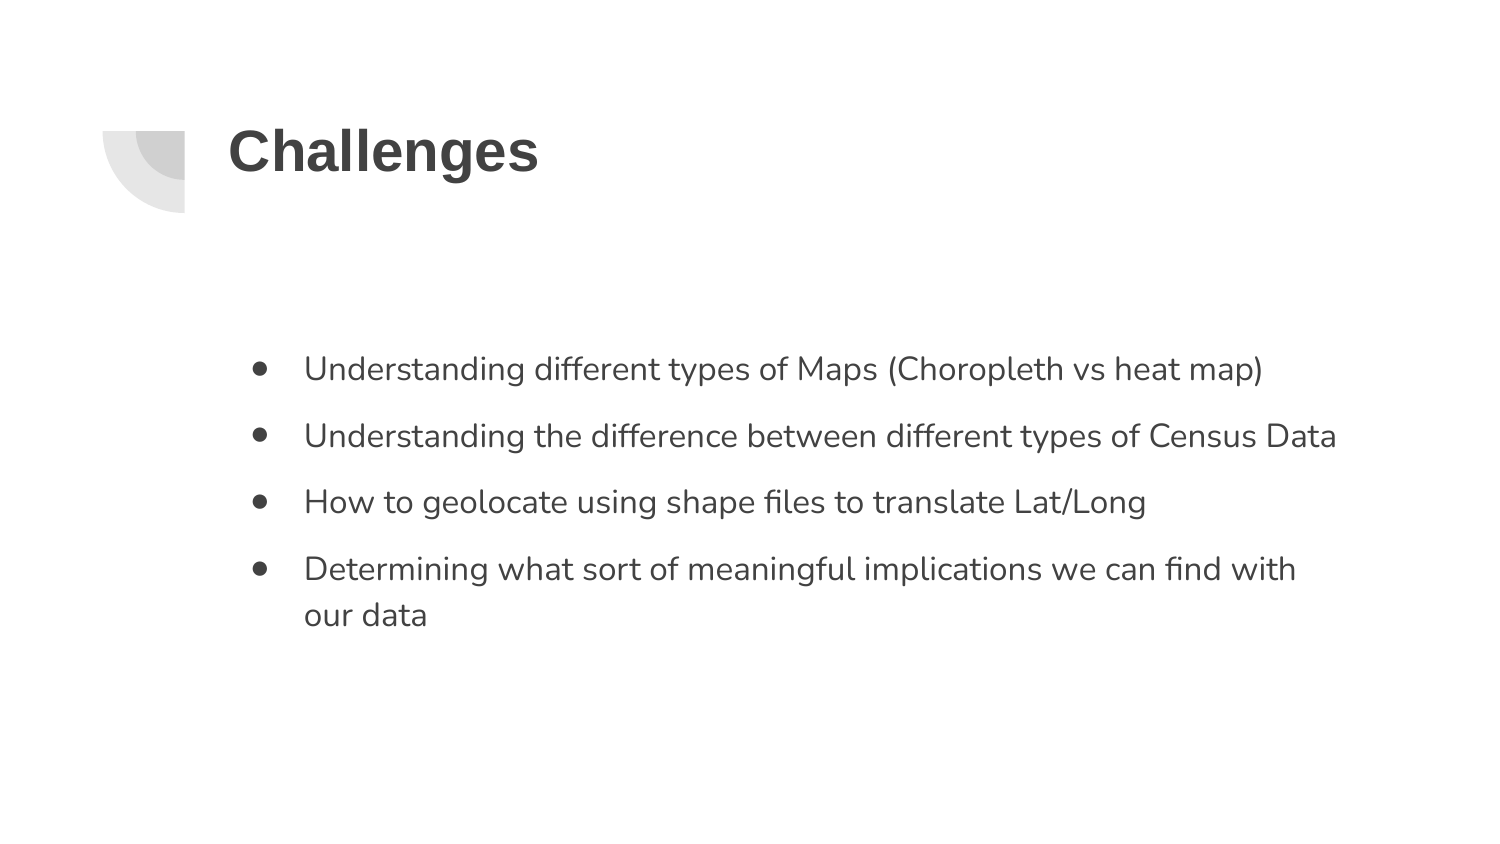

# Challenges
Understanding different types of Maps (Choropleth vs heat map)
Understanding the difference between different types of Census Data
How to geolocate using shape files to translate Lat/Long
Determining what sort of meaningful implications we can find with our data